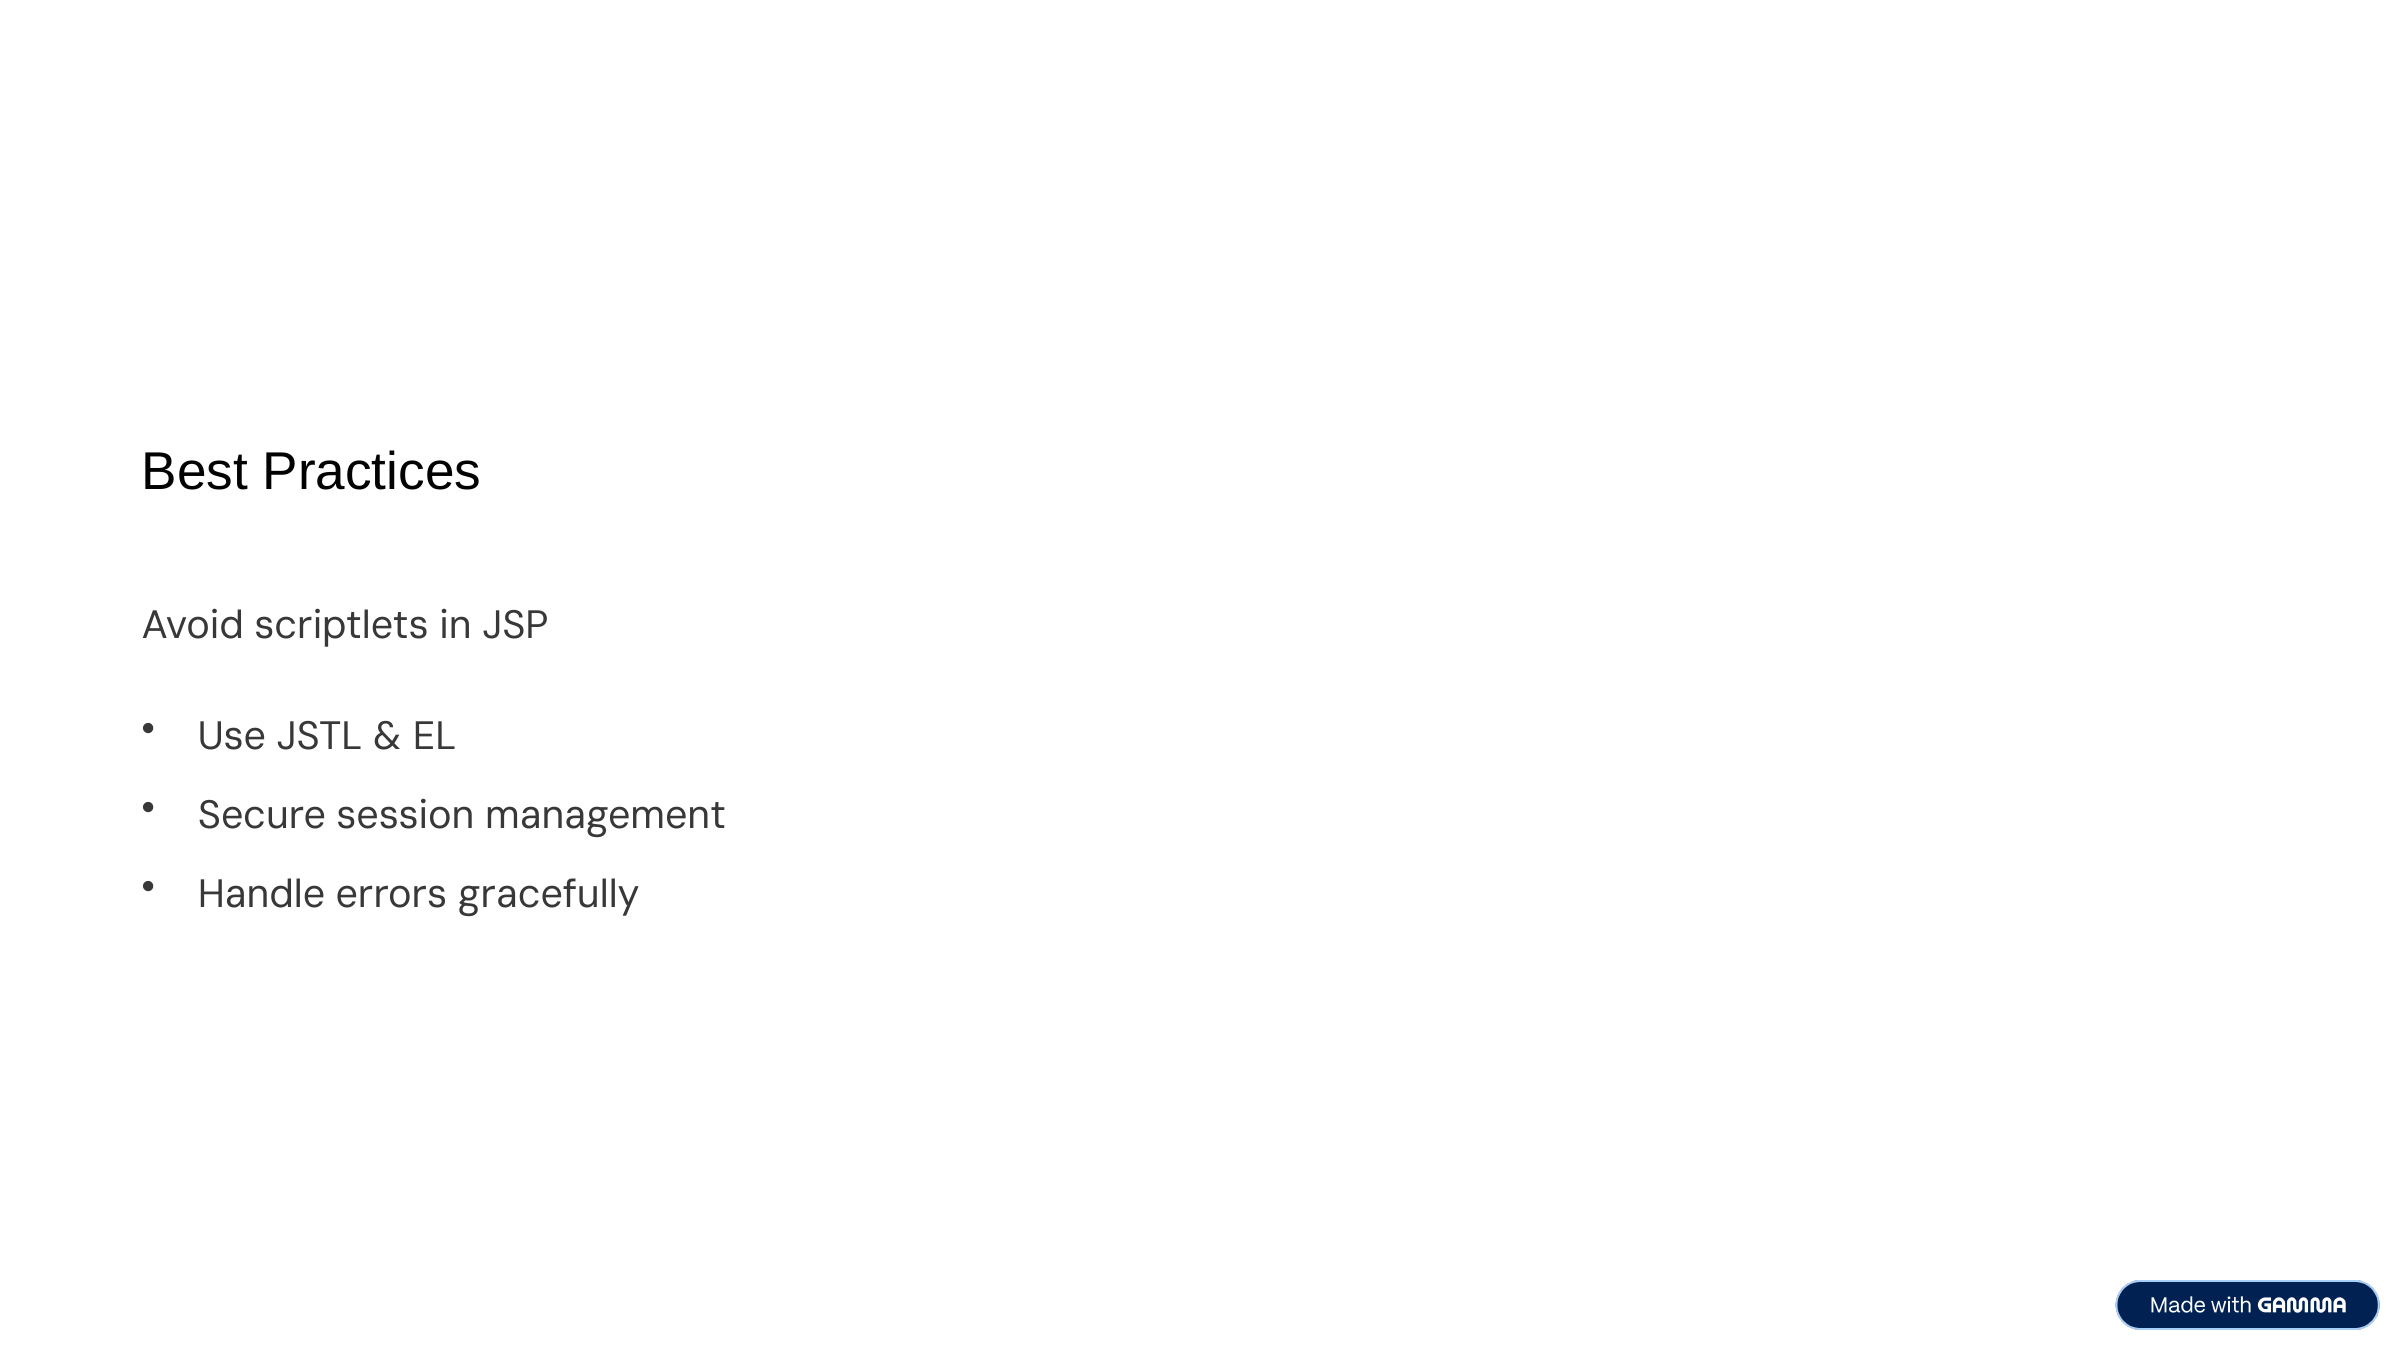

Best Practices
Avoid scriptlets in JSP
Use JSTL & EL
Secure session management
Handle errors gracefully